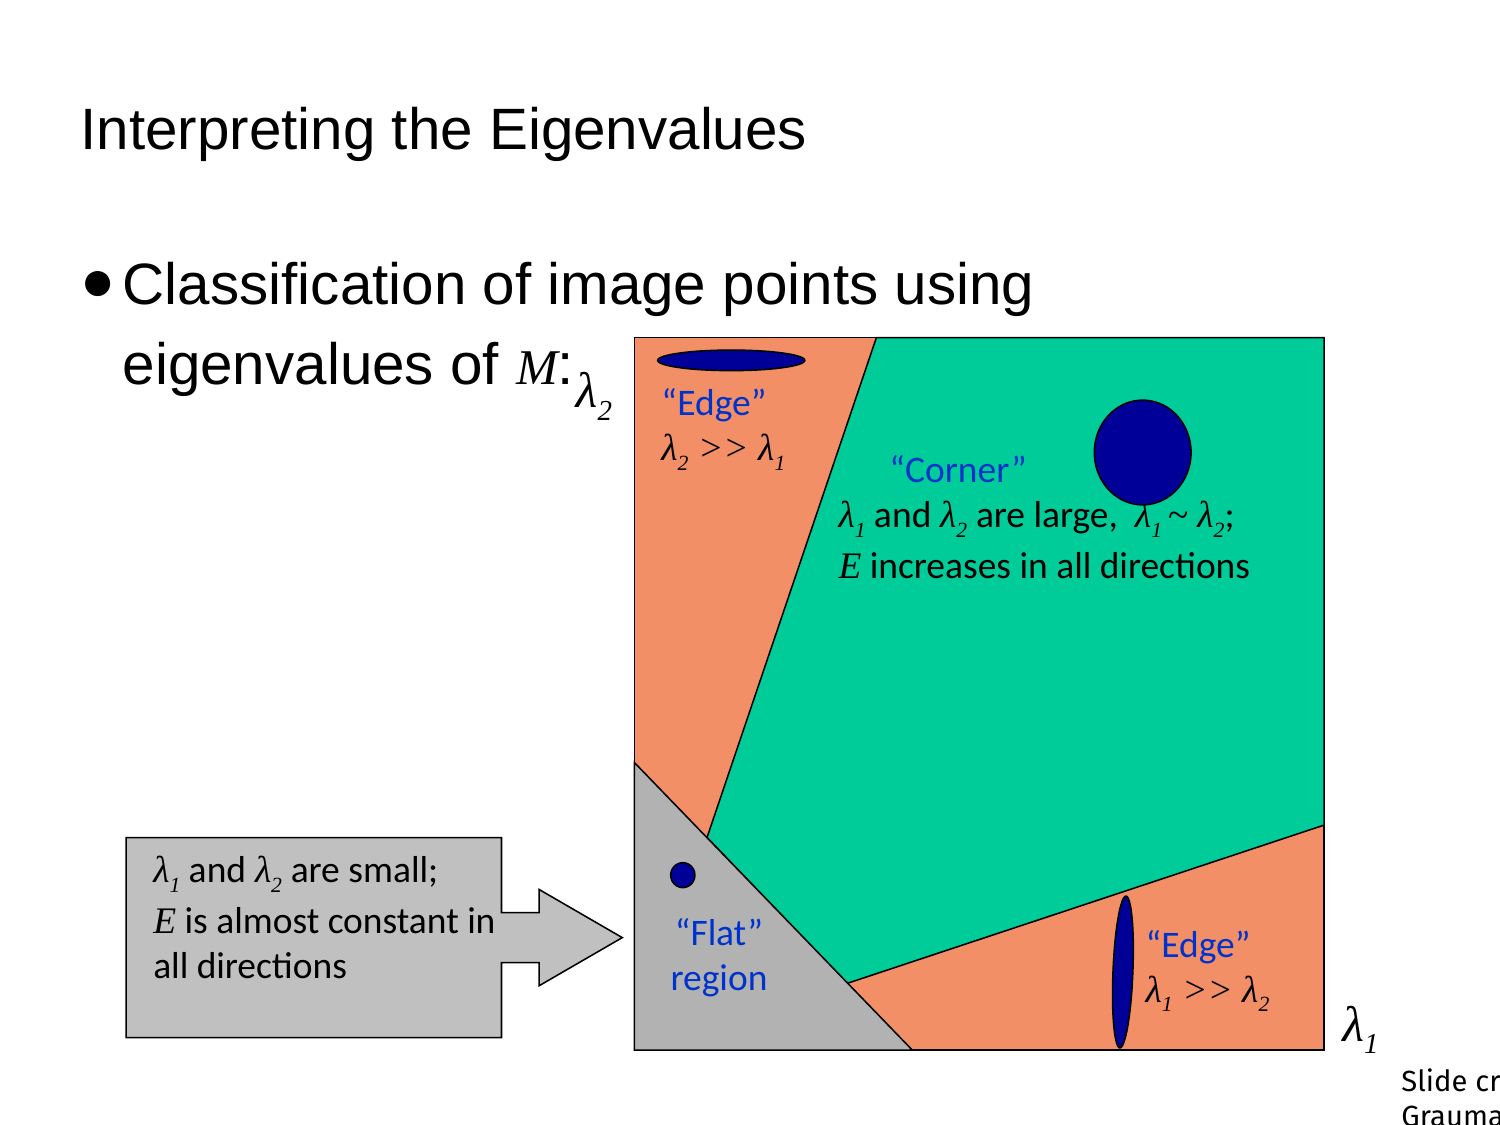

# Interpreting the Eigenvalues
Classification of image points using eigenvalues of M:

λ2

“Edge”
λ2 >> λ1

      “Corner”
λ1 and λ2 are large,  λ1 ~ λ2;
E increases in all directions

λ1 and λ2 are small;
E is almost constant in all directions

“Flat” region
“Edge”
λ1 >> λ2

λ1
Slide credit: Kristen Grauman